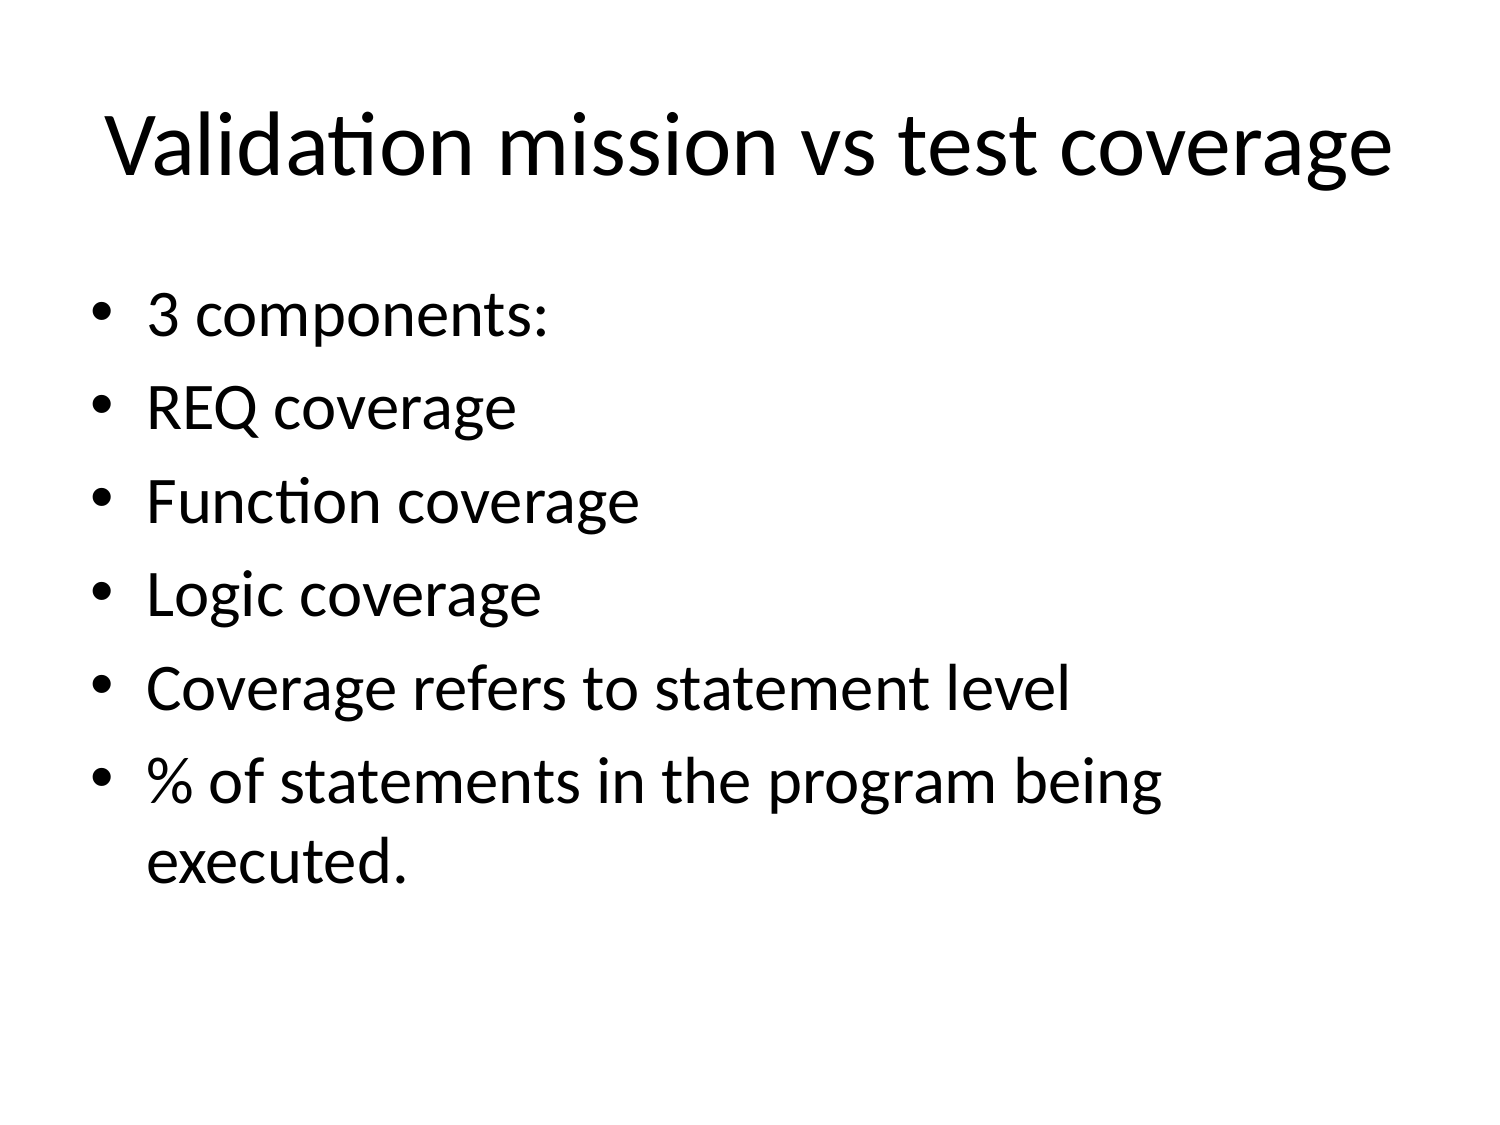

# Validation mission vs test coverage
3 components:
REQ coverage
Function coverage
Logic coverage
Coverage refers to statement level
% of statements in the program being executed.